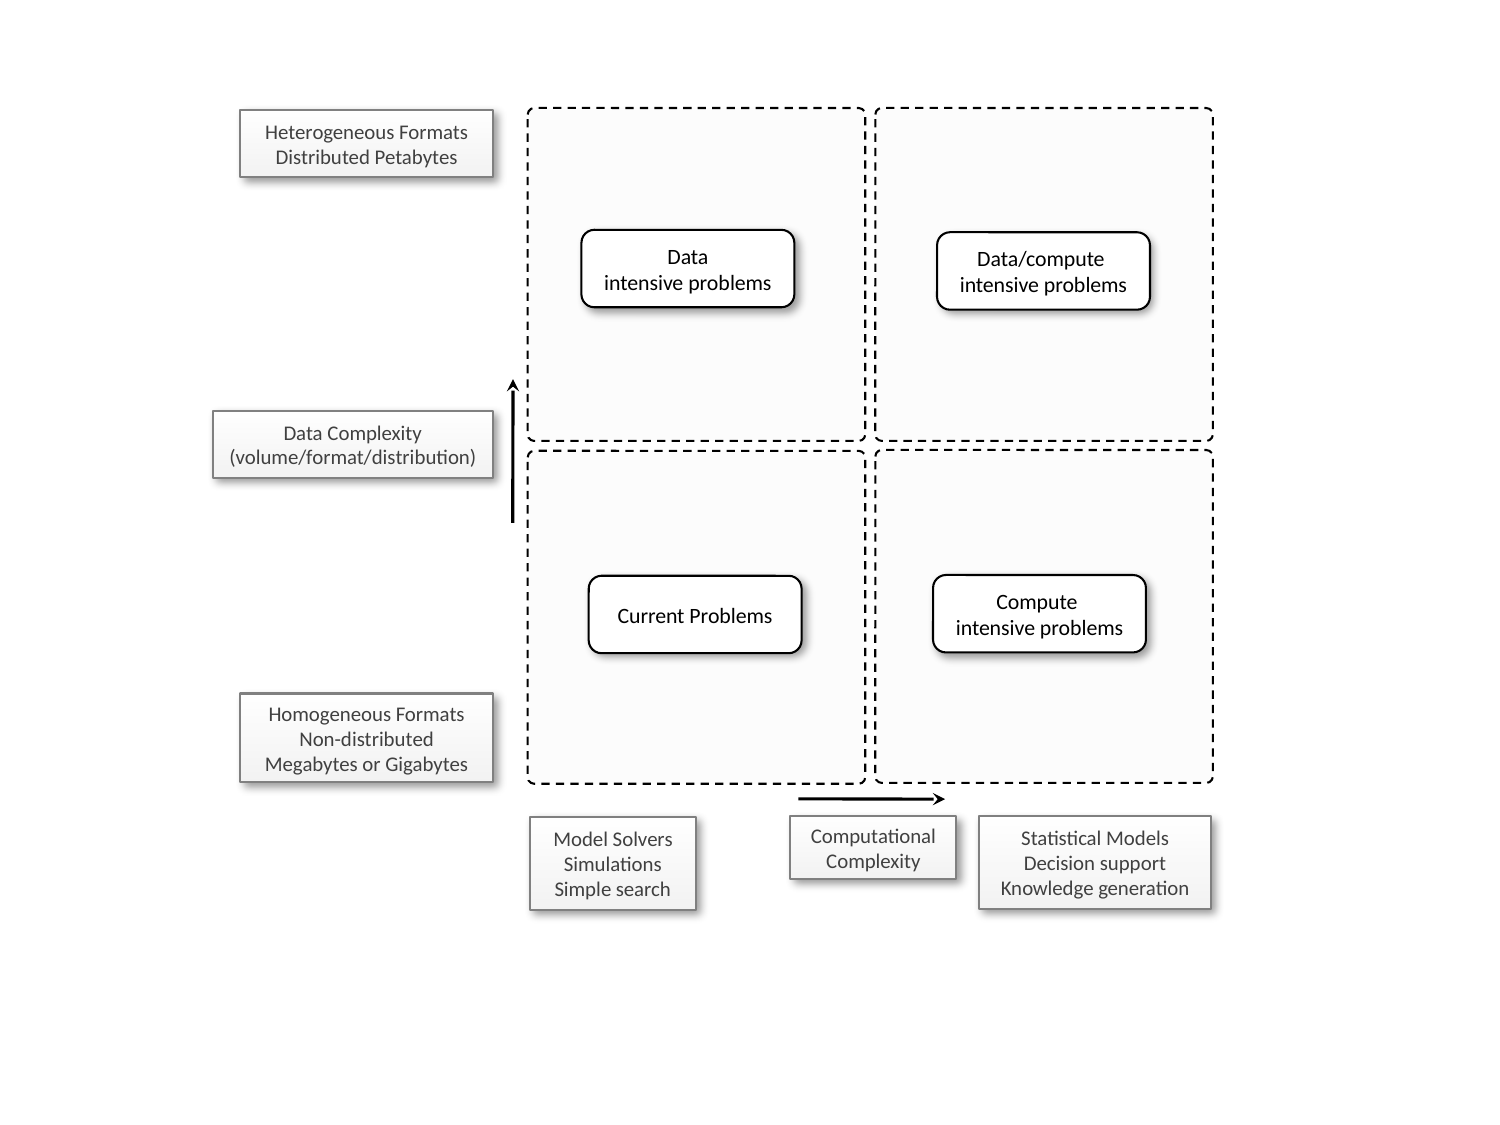

Heterogeneous Formats
Distributed Petabytes
Data
intensive problems
Data/compute
intensive problems
Data Complexity
(volume/format/distribution)

Compute
intensive problems
Current Problems
Homogeneous Formats
Non-distributed Megabytes or Gigabytes
Statistical Models
Decision support
Knowledge generation
Computational
Complexity
Model Solvers
Simulations
Simple search